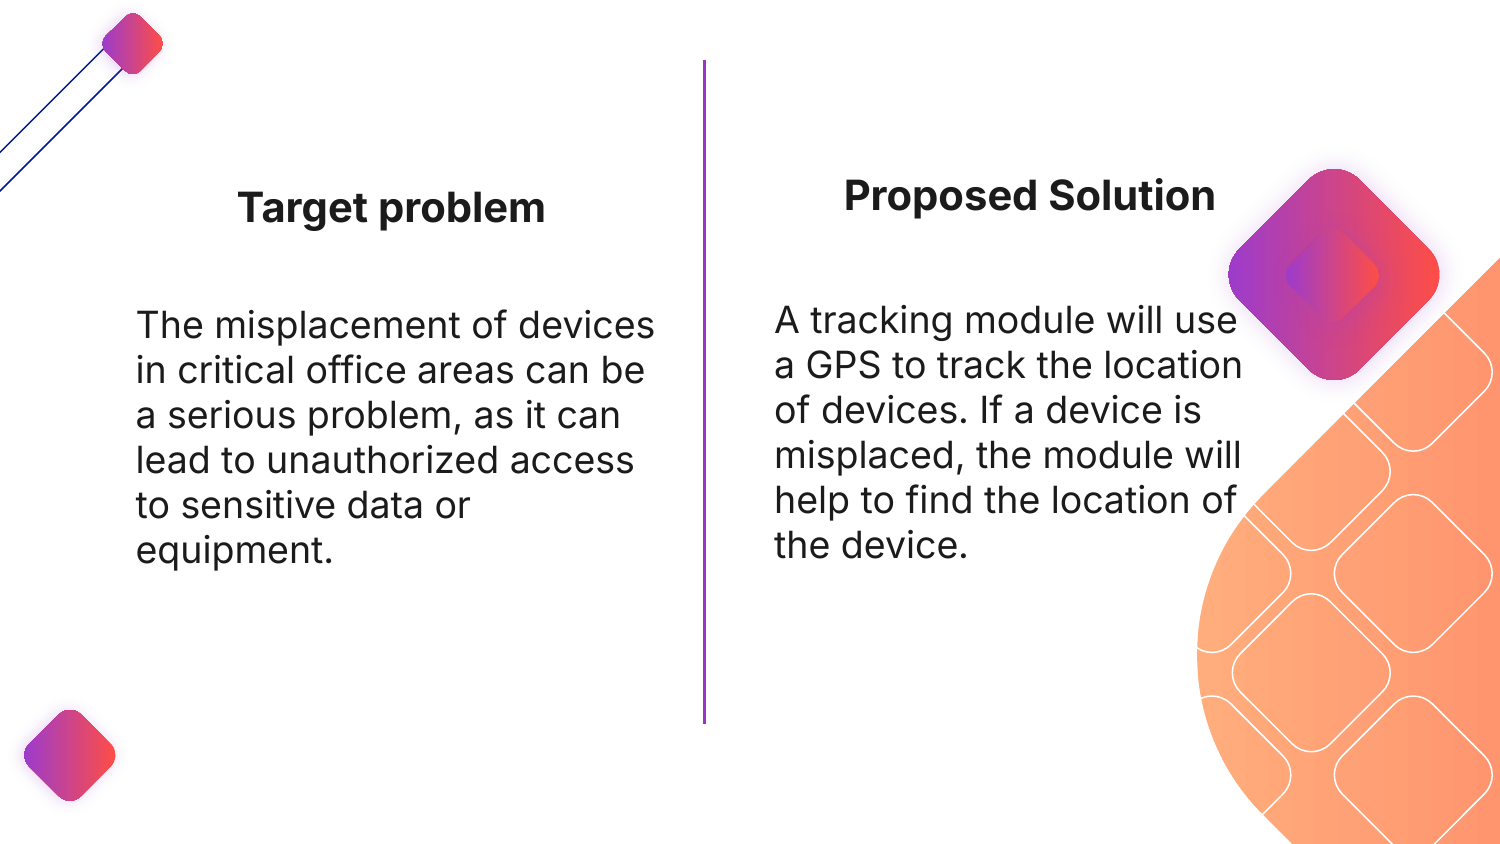

Proposed Solution​
# Target problem

A tracking module will use a GPS to track the location of devices. If a device is misplaced, the module will help to find the location of the device.
The misplacement of devices in critical office areas can be a serious problem, as it can lead to unauthorized access to sensitive data or equipment.